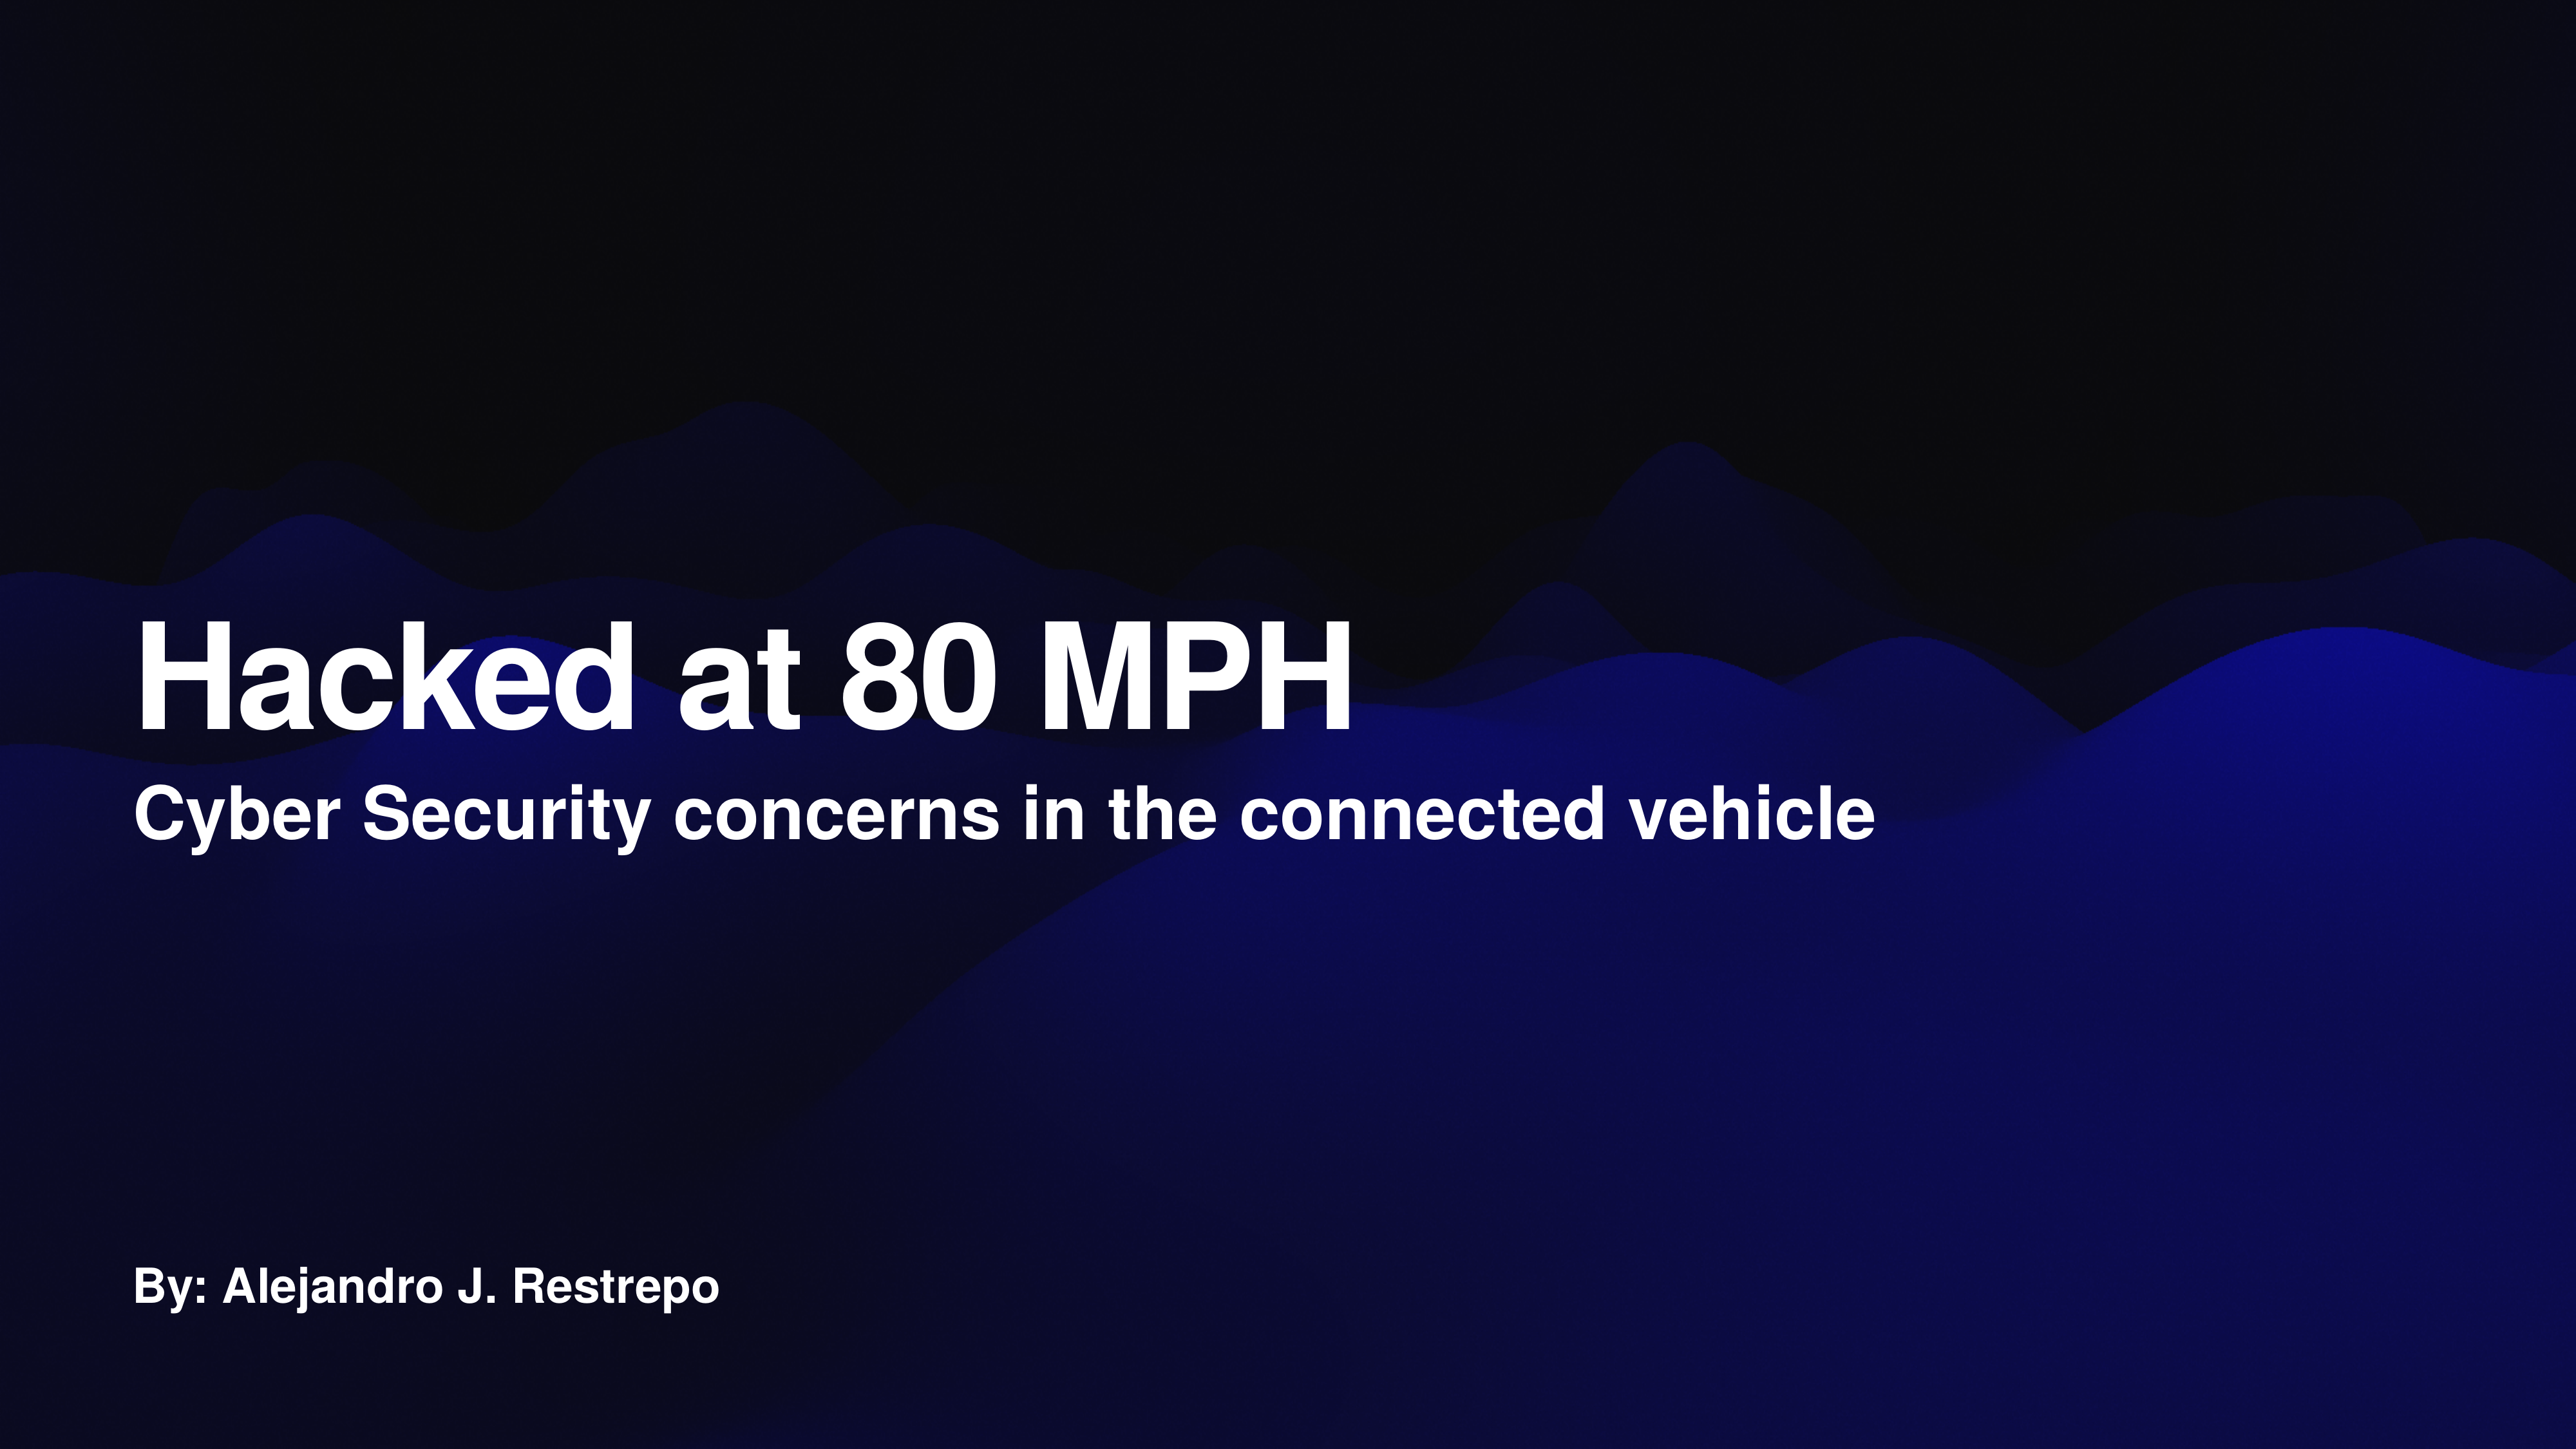

# Hacked at 80 MPH
Cyber Security concerns in the connected vehicle
By: Alejandro J. Restrepo